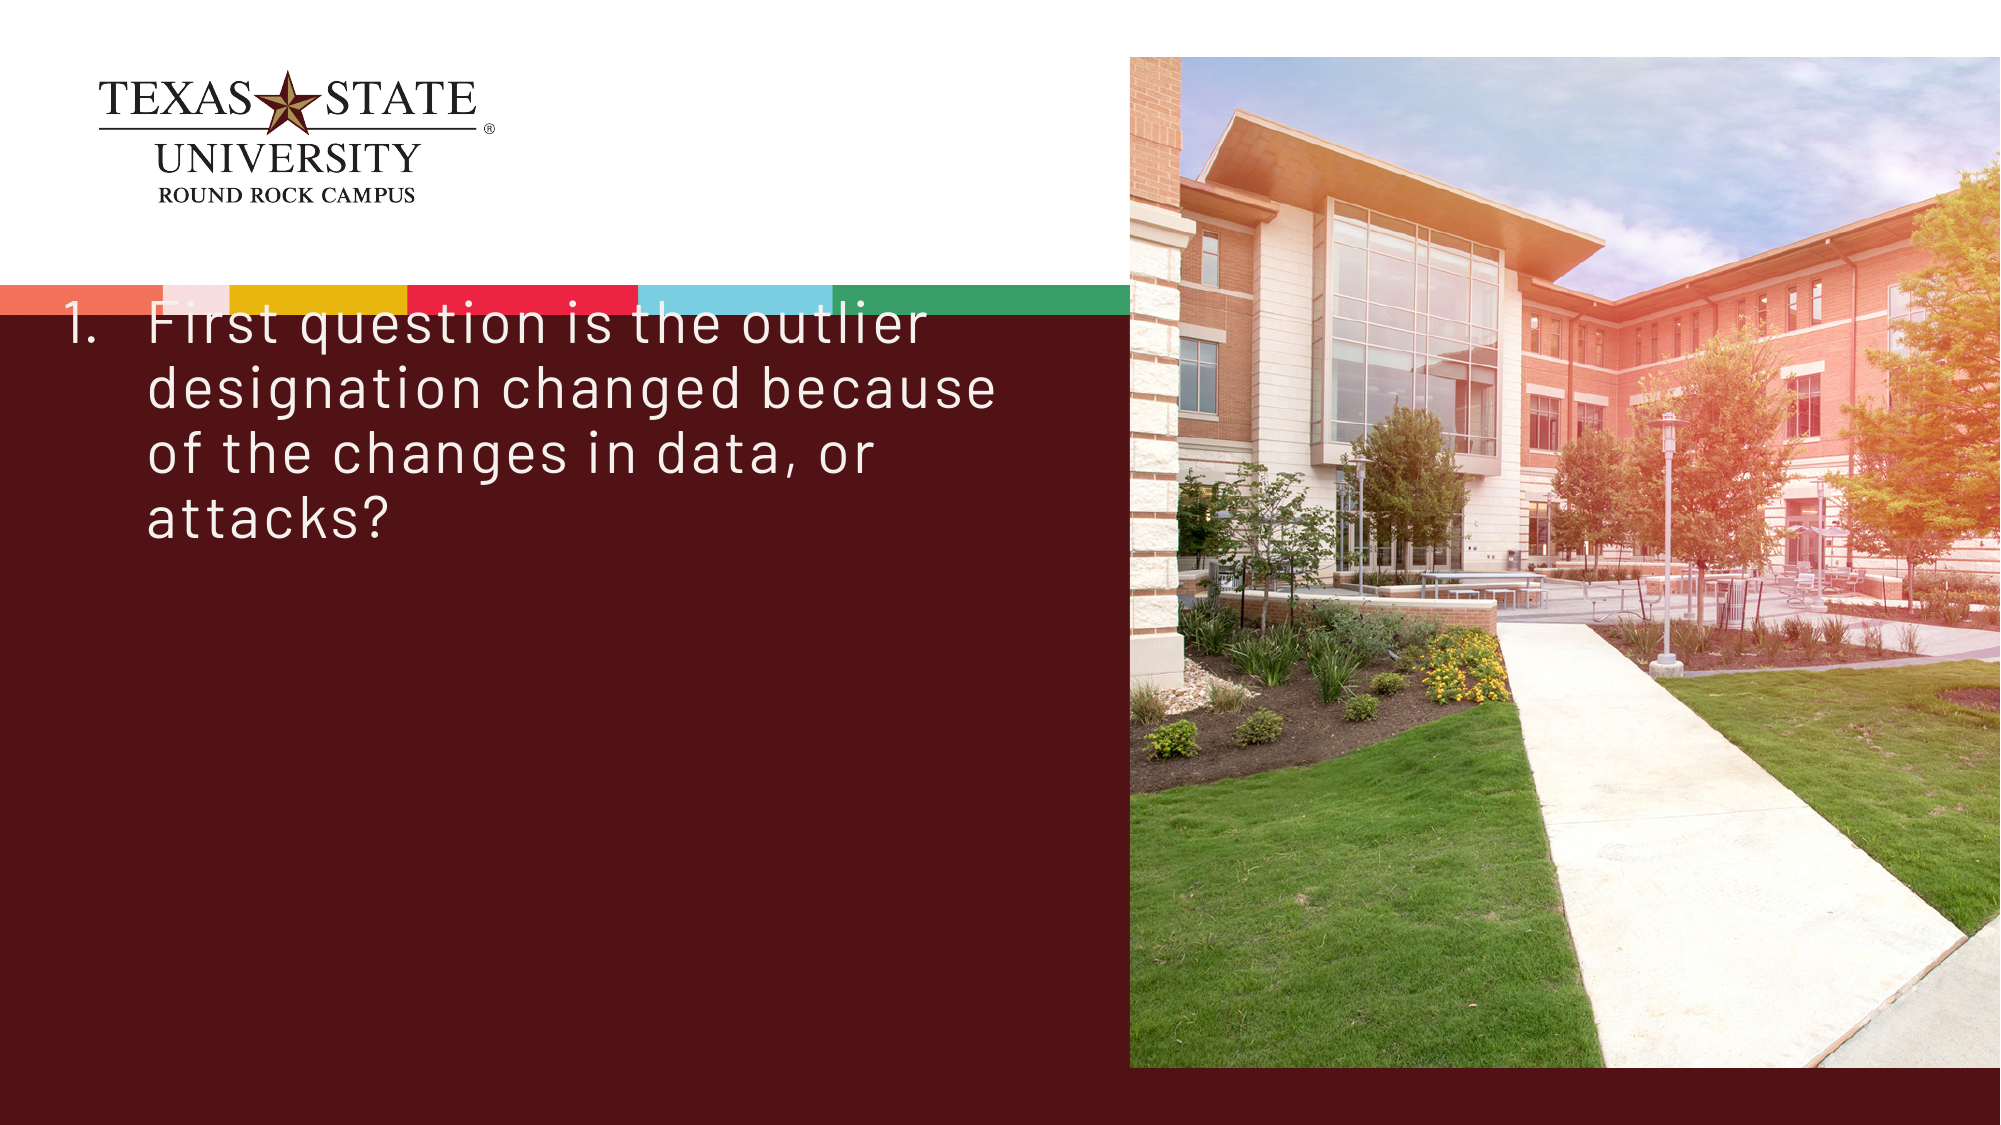

# First question is the outlier designation changed because of the changes in data, or attacks?